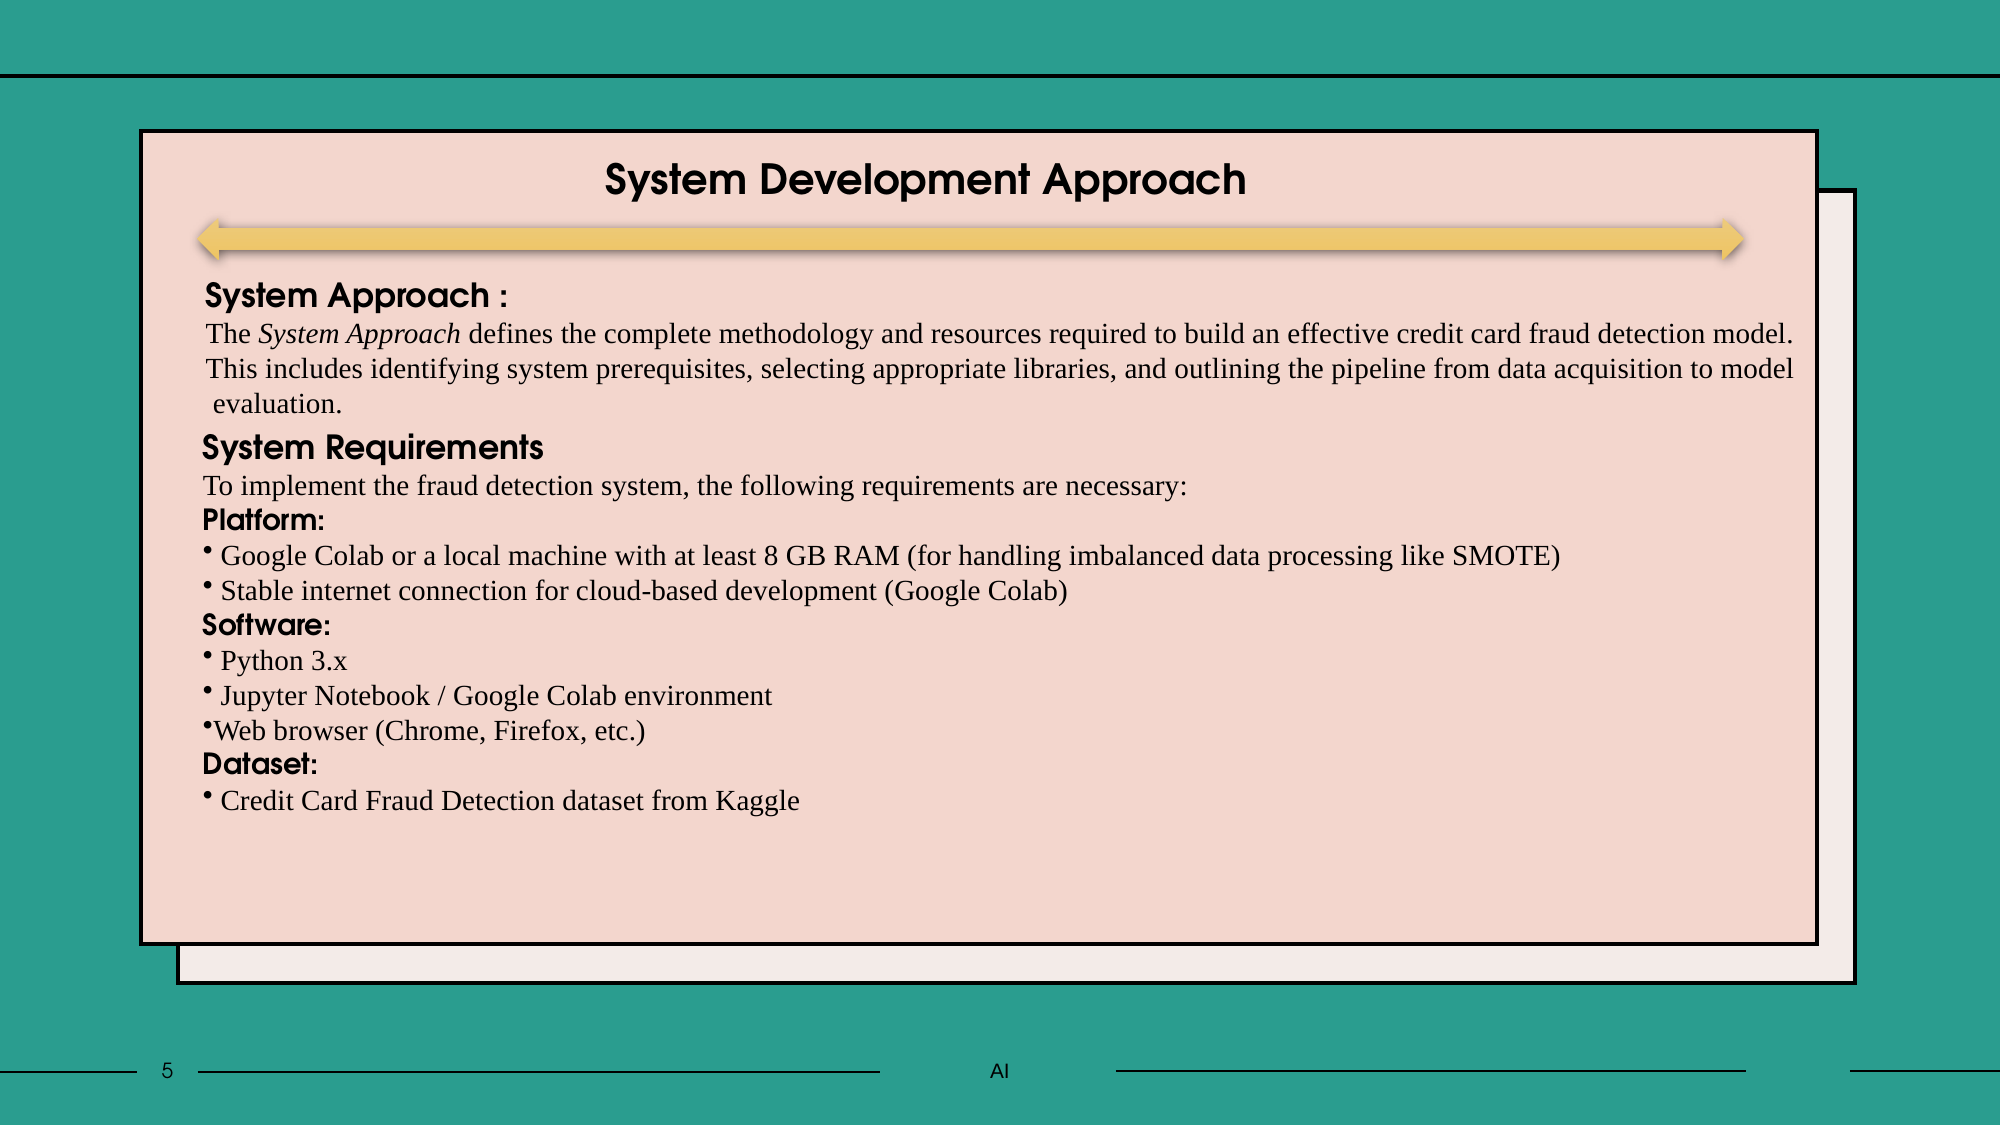

System Development Approach

System Approach :
The System Approach defines the complete methodology and resources required to build an effective credit card fraud detection model.
This includes identifying system prerequisites, selecting appropriate libraries, and outlining the pipeline from data acquisition to model
 evaluation.

System Requirements
To implement the fraud detection system, the following requirements are necessary:
Platform:
 Google Colab or a local machine with at least 8 GB RAM (for handling imbalanced data processing like SMOTE)
 Stable internet connection for cloud-based development (Google Colab)
Software:
 Python 3.x
 Jupyter Notebook / Google Colab environment
Web browser (Chrome, Firefox, etc.)
Dataset:
 Credit Card Fraud Detection dataset from Kaggle
5
AI